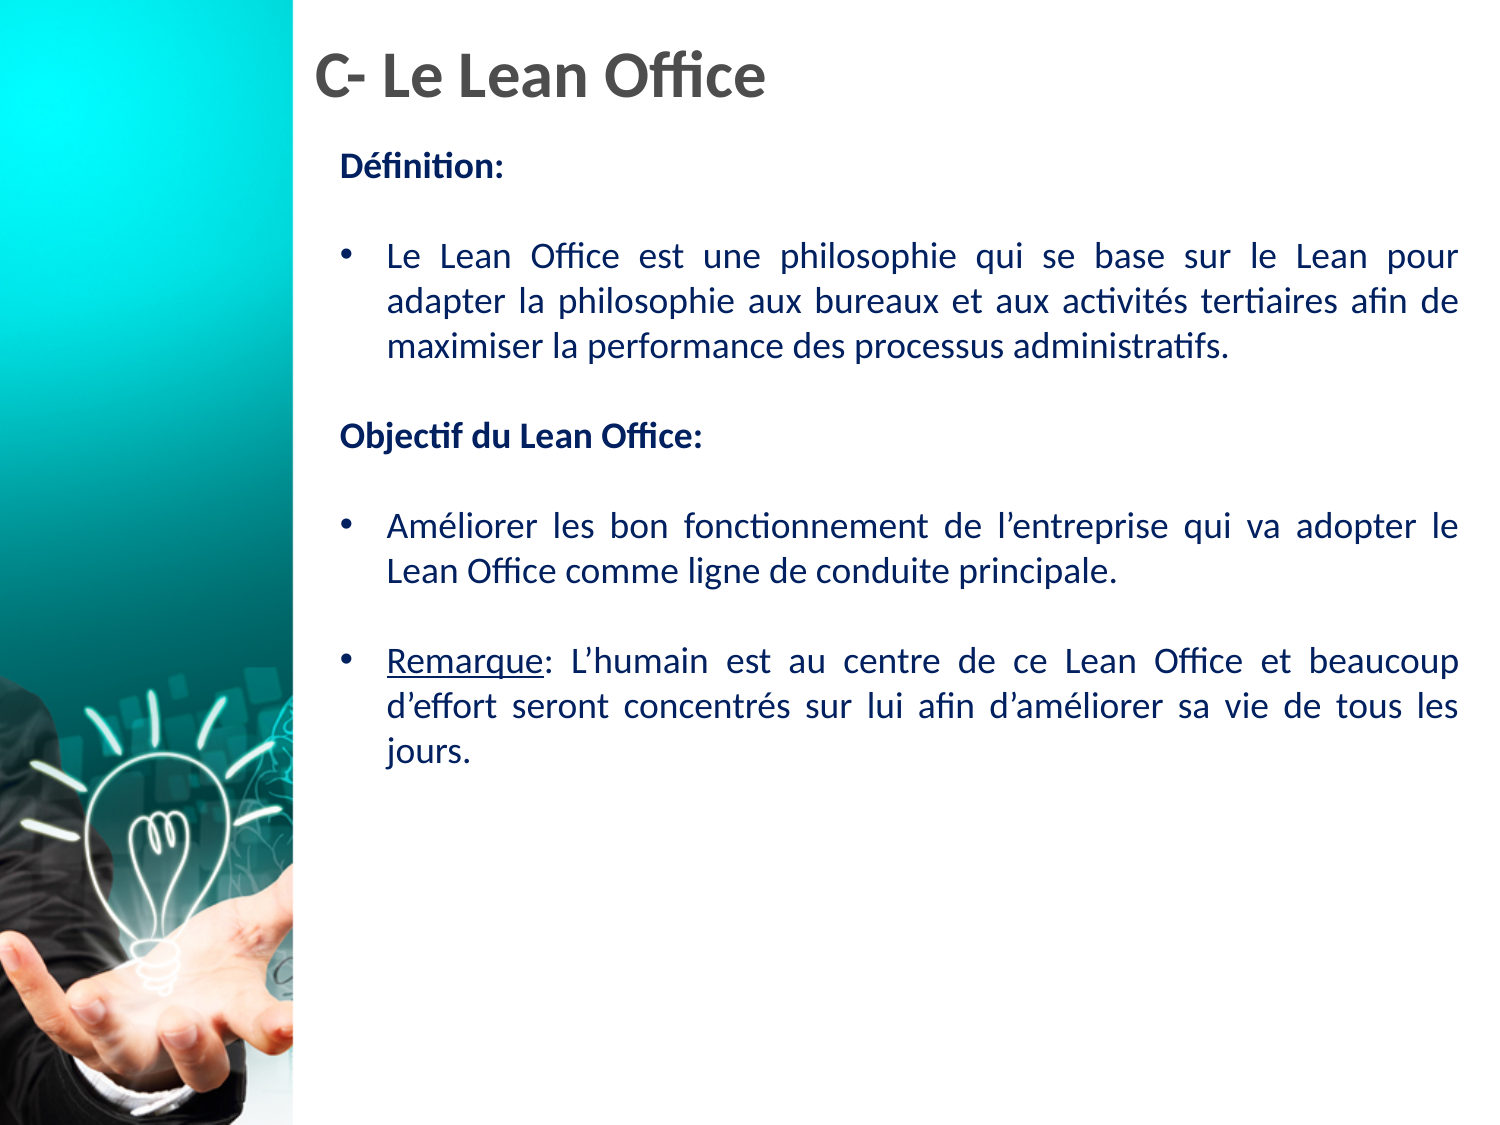

# C- Le Lean Office
Définition:

Le Lean Office est une philosophie qui se base sur le Lean pour adapter la philosophie aux bureaux et aux activités tertiaires afin de maximiser la performance des processus administratifs.

Objectif du Lean Office:

Améliorer les bon fonctionnement de l’entreprise qui va adopter le Lean Office comme ligne de conduite principale.

Remarque: L’humain est au centre de ce Lean Office et beaucoup d’effort seront concentrés sur lui afin d’améliorer sa vie de tous les jours.